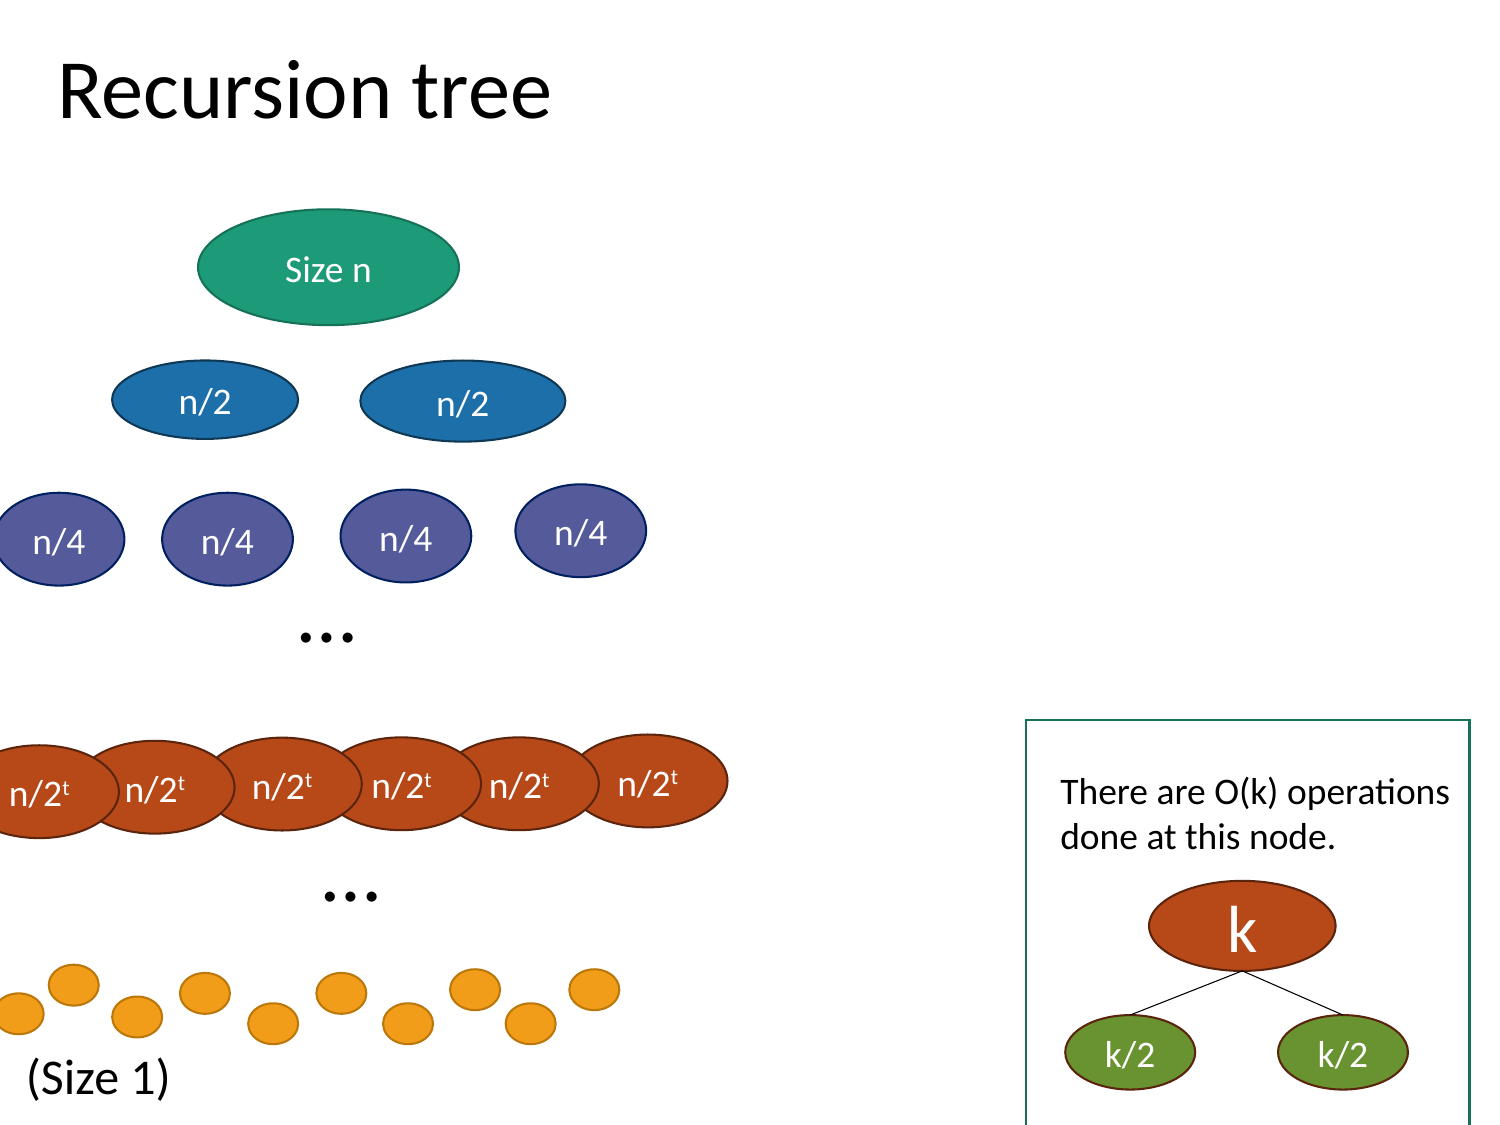

# Recursion tree
Size n
n/2
n/2
n/4
n/4
n/4
n/4
…

n/2t
n/2t
n/2t
n/2t
n/2t
n/2t
There are O(k) operations done at this node.
…
k
k/2
k/2

(Size 1)